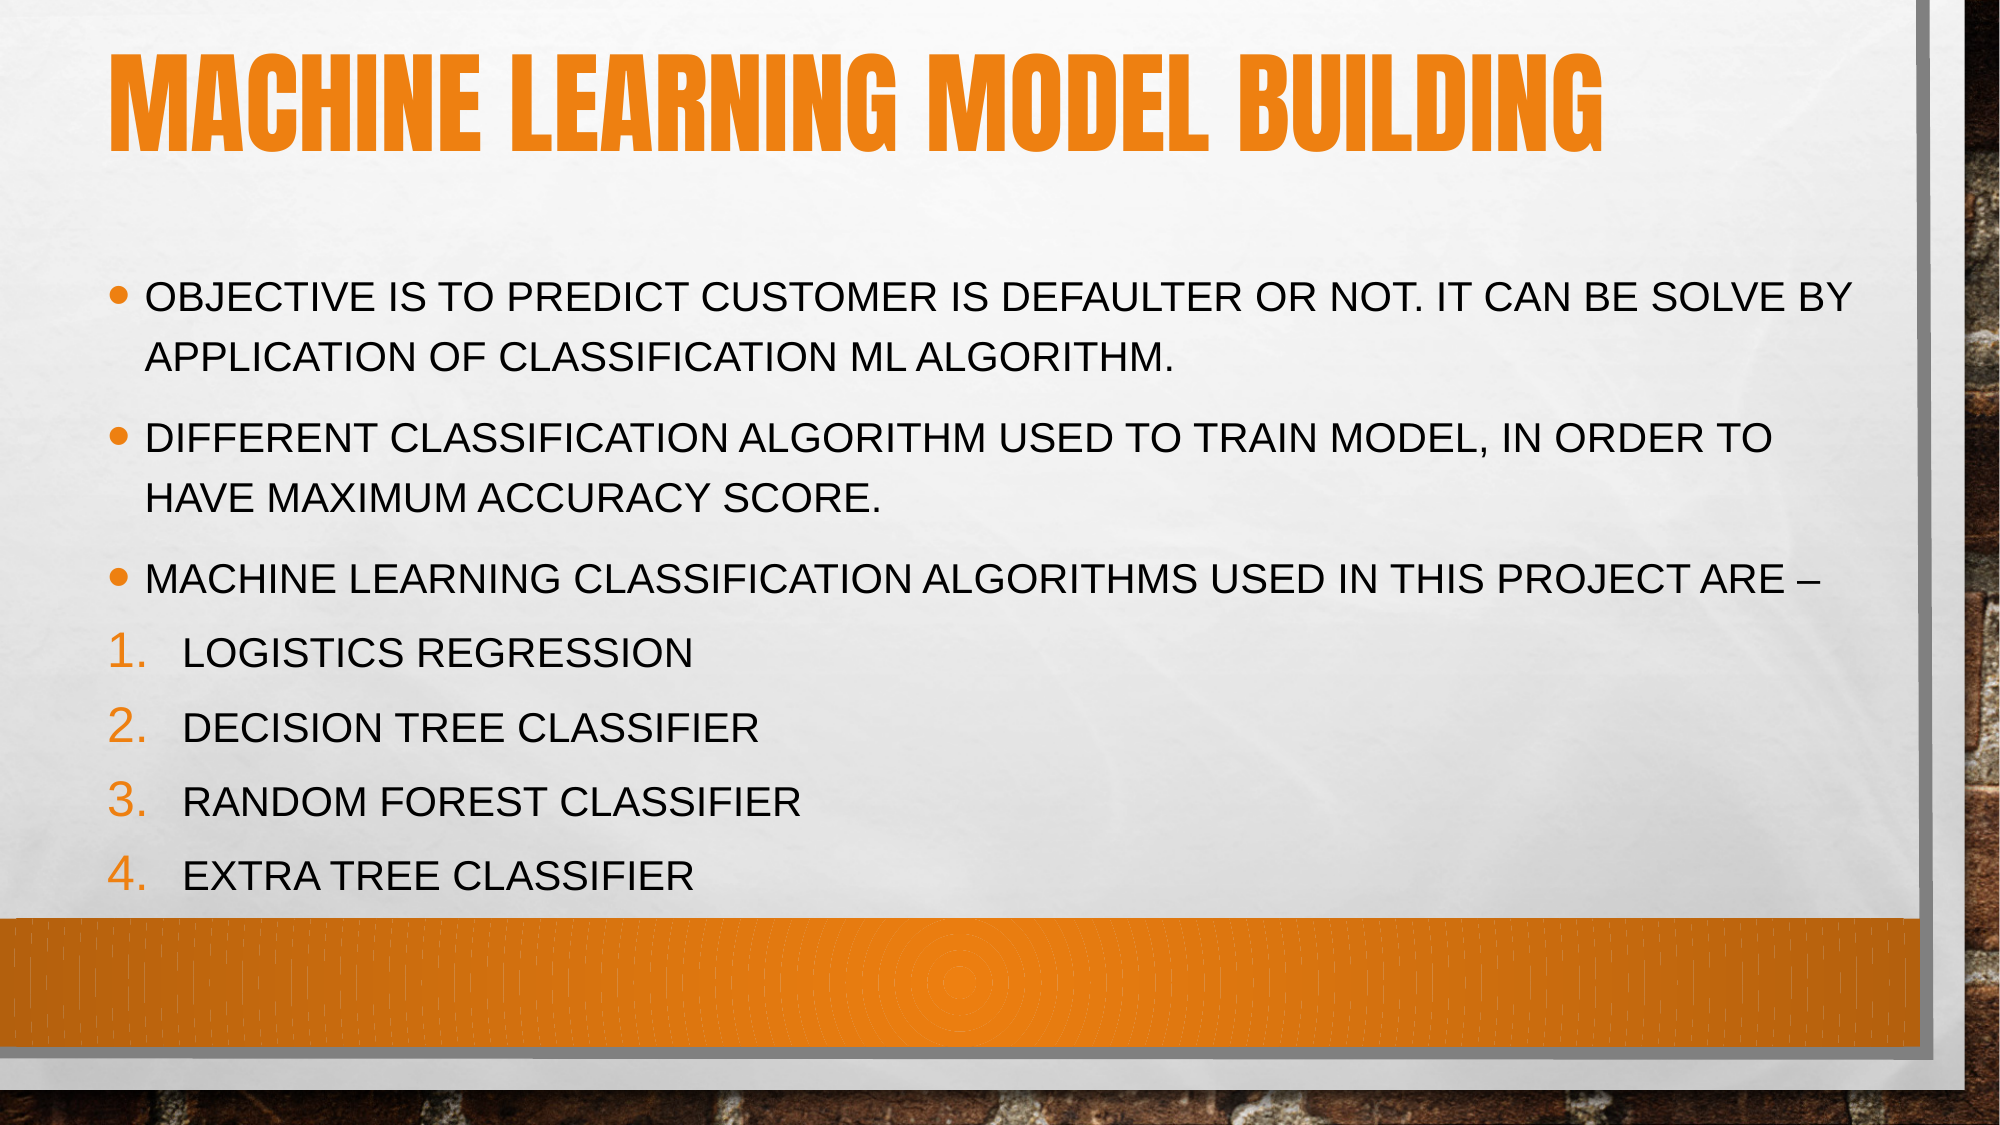

# MACHINE LEARNING MODEL BUILDING
Objective is to predict customer is defaulter or not. It can be solve by application of classification ML algorithm.
Different Classification algorithm used to train model, in order to have maximum accuracy score.
Machine learning classification algorithms used in this project are –
Logistics Regression
Decision Tree Classifier
Random Forest Classifier
Extra Tree Classifier